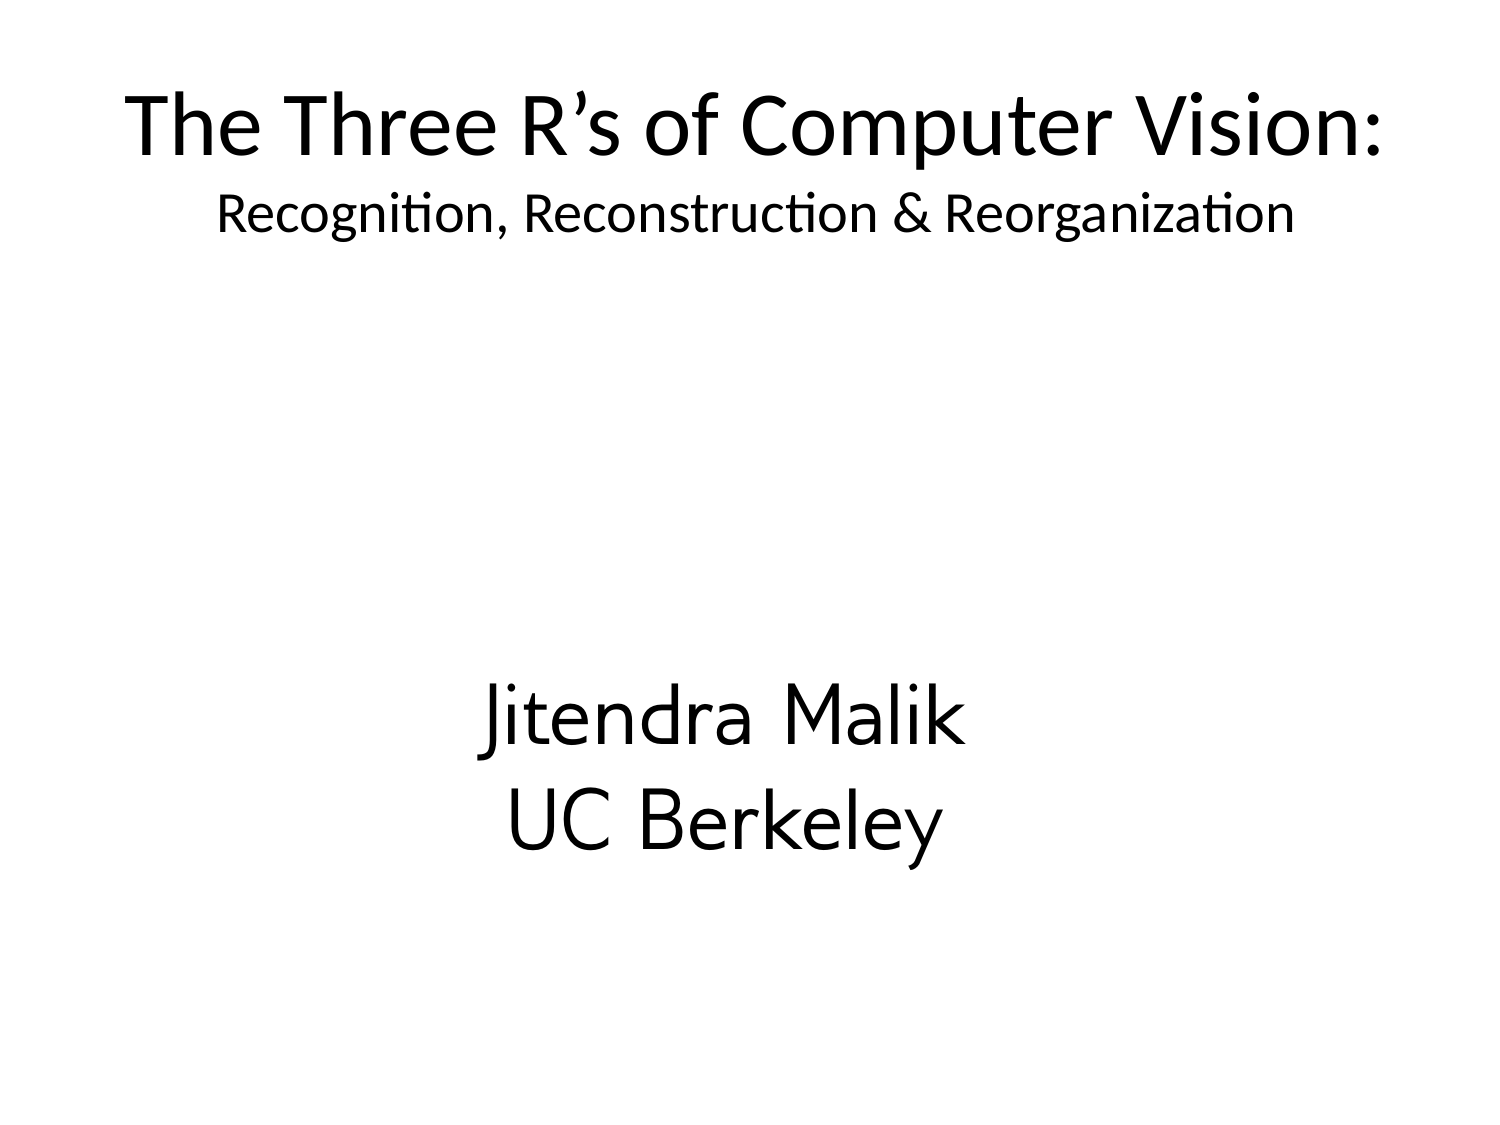

# The Three R’s of Computer Vision: Recognition, Reconstruction & Reorganization

Jitendra Malik
UC Berkeley